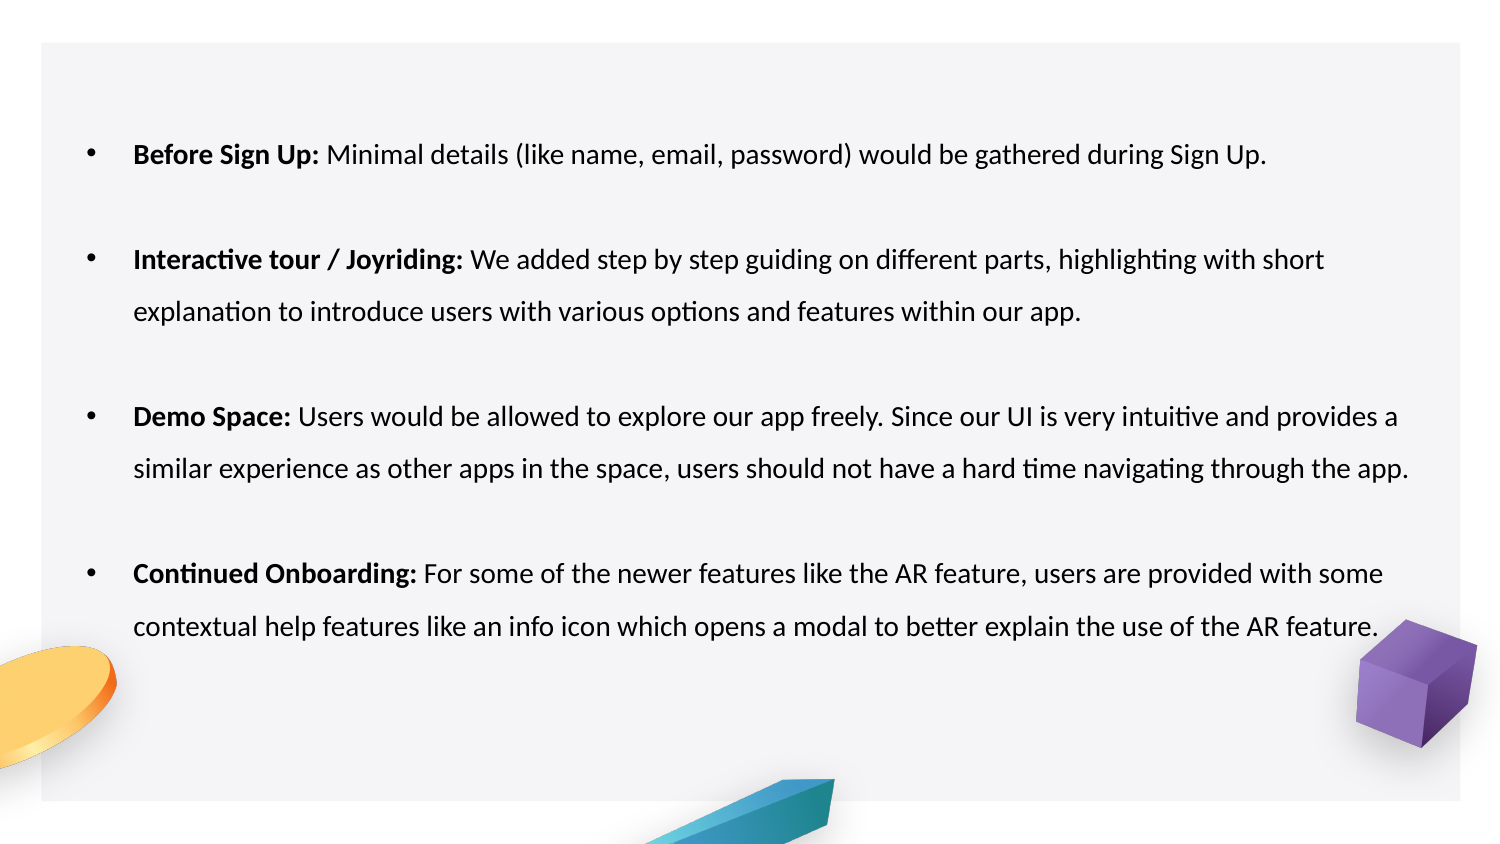

Before Sign Up: Minimal details (like name, email, password) would be gathered during Sign Up.

Interactive tour / Joyriding: We added step by step guiding on different parts, highlighting with short explanation to introduce users with various options and features within our app.

Demo Space: Users would be allowed to explore our app freely. Since our UI is very intuitive and provides a similar experience as other apps in the space, users should not have a hard time navigating through the app.

Continued Onboarding: For some of the newer features like the AR feature, users are provided with some contextual help features like an info icon which opens a modal to better explain the use of the AR feature.